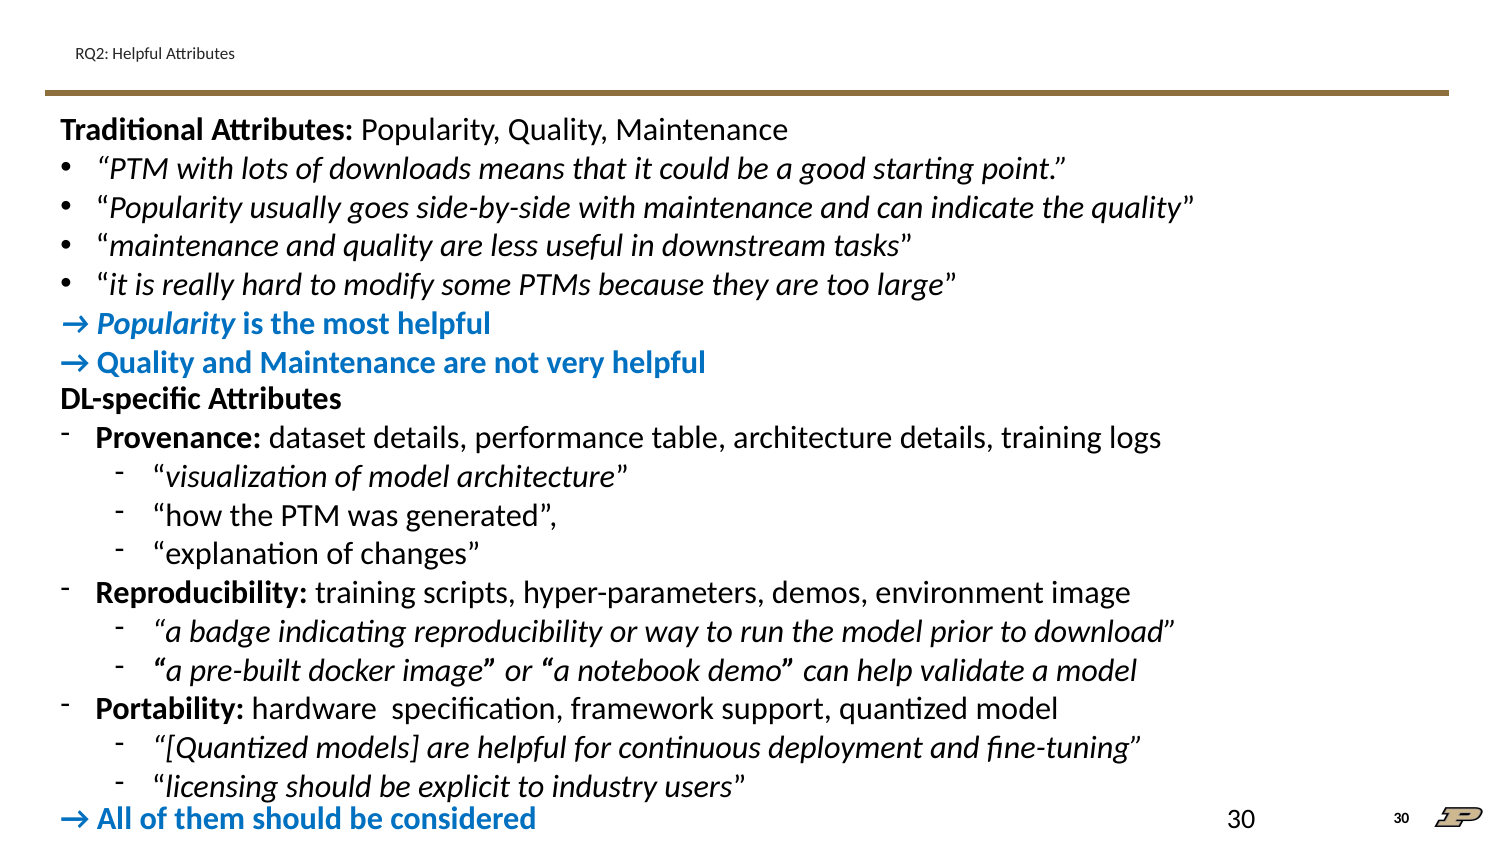

# RQ2: Helpful Attributes
Traditional Attributes: Popularity, Quality, Maintenance
“PTM with lots of downloads means that it could be a good starting point.”
“Popularity usually goes side-by-side with maintenance and can indicate the quality”
“maintenance and quality are less useful in downstream tasks”
“it is really hard to modify some PTMs because they are too large”
→ Popularity is the most helpful
→ Quality and Maintenance are not very helpful
DL-specific Attributes
Provenance: dataset details, performance table, architecture details, training logs
“visualization of model architecture”
“how the PTM was generated”,
“explanation of changes”
Reproducibility: training scripts, hyper-parameters, demos, environment image
“a badge indicating reproducibility or way to run the model prior to download”
“a pre-built docker image” or “a notebook demo” can help validate a model
Portability: hardware  specification, framework support, quantized model
“[Quantized models] are helpful for continuous deployment and fine-tuning”
“licensing should be explicit to industry users”

30
→ All of them should be considered
30